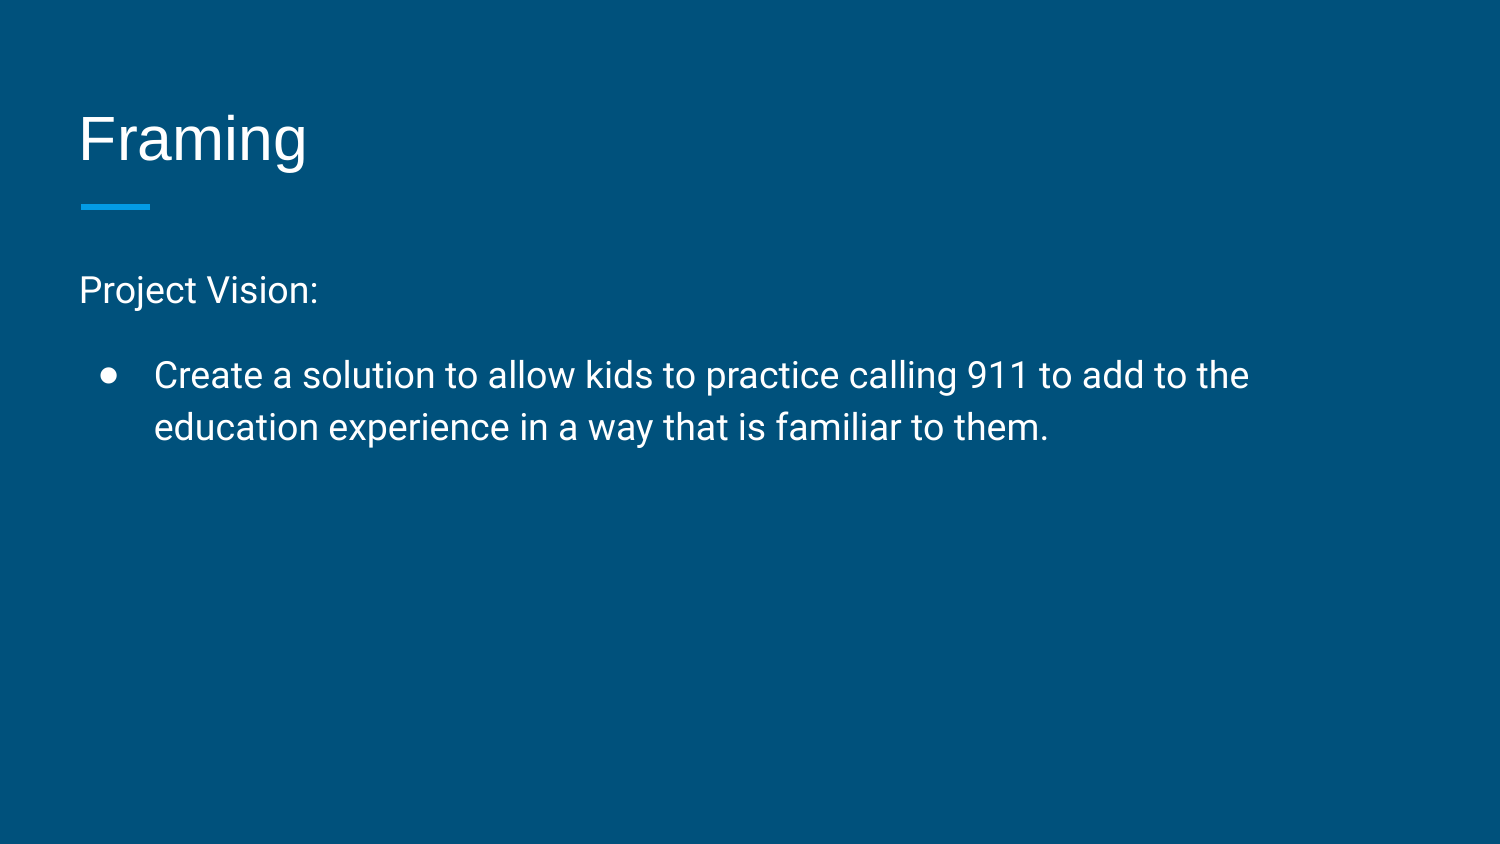

# Framing
Project Vision:
Create a solution to allow kids to practice calling 911 to add to the education experience in a way that is familiar to them.